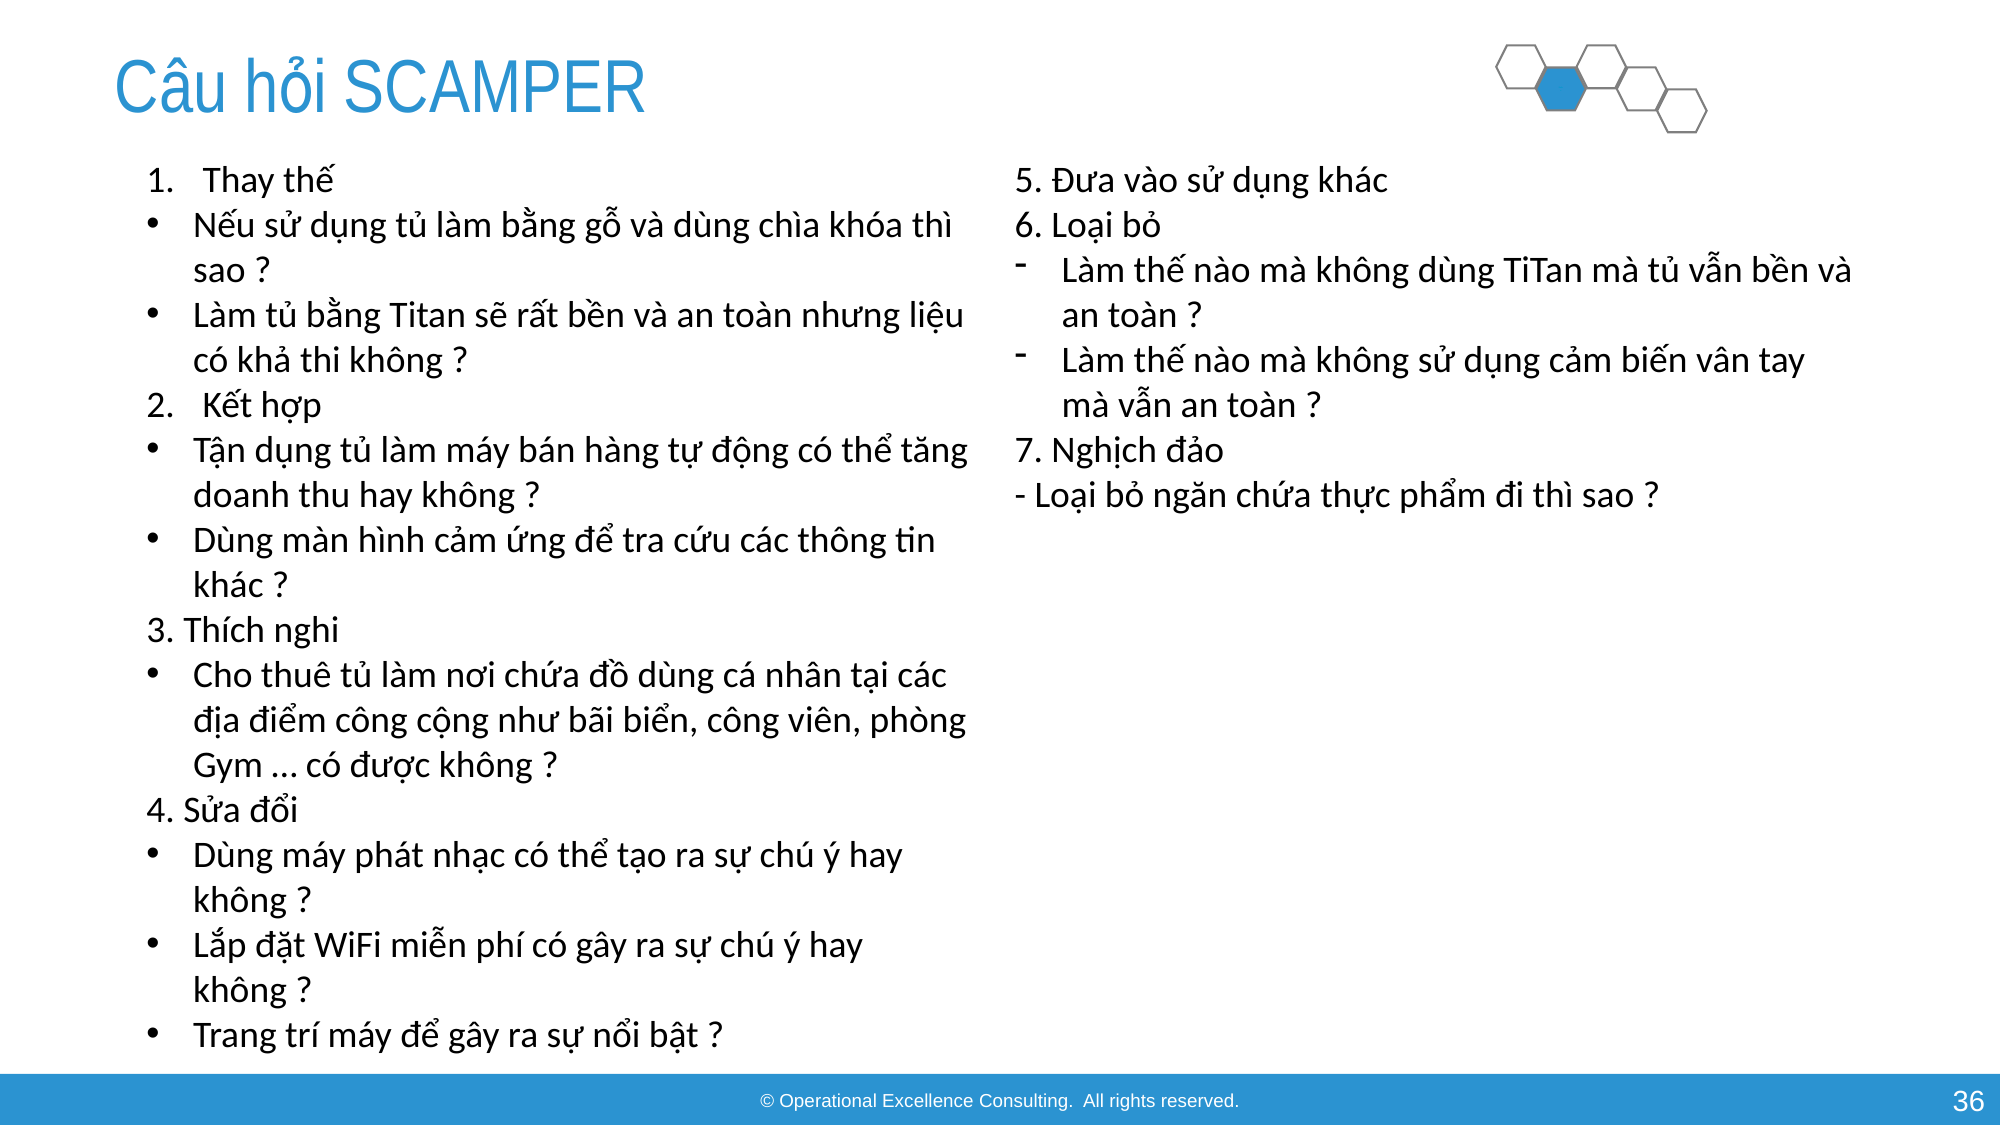

# Câu hỏi SCAMPER
Ideate
Empathize
Prototype
Define
Test
Thay thế
Nếu sử dụng tủ làm bằng gỗ và dùng chìa khóa thì sao ?
Làm tủ bằng Titan sẽ rất bền và an toàn nhưng liệu có khả thi không ?
Kết hợp
Tận dụng tủ làm máy bán hàng tự động có thể tăng doanh thu hay không ?
Dùng màn hình cảm ứng để tra cứu các thông tin khác ?
3. Thích nghi
Cho thuê tủ làm nơi chứa đồ dùng cá nhân tại các địa điểm công cộng như bãi biển, công viên, phòng Gym … có được không ?
4. Sửa đổi
Dùng máy phát nhạc có thể tạo ra sự chú ý hay không ?
Lắp đặt WiFi miễn phí có gây ra sự chú ý hay không ?
Trang trí máy để gây ra sự nổi bật ?

5. Đưa vào sử dụng khác
6. Loại bỏ
Làm thế nào mà không dùng TiTan mà tủ vẫn bền và an toàn ?
Làm thế nào mà không sử dụng cảm biến vân tay mà vẫn an toàn ?
7. Nghịch đảo
- Loại bỏ ngăn chứa thực phẩm đi thì sao ?